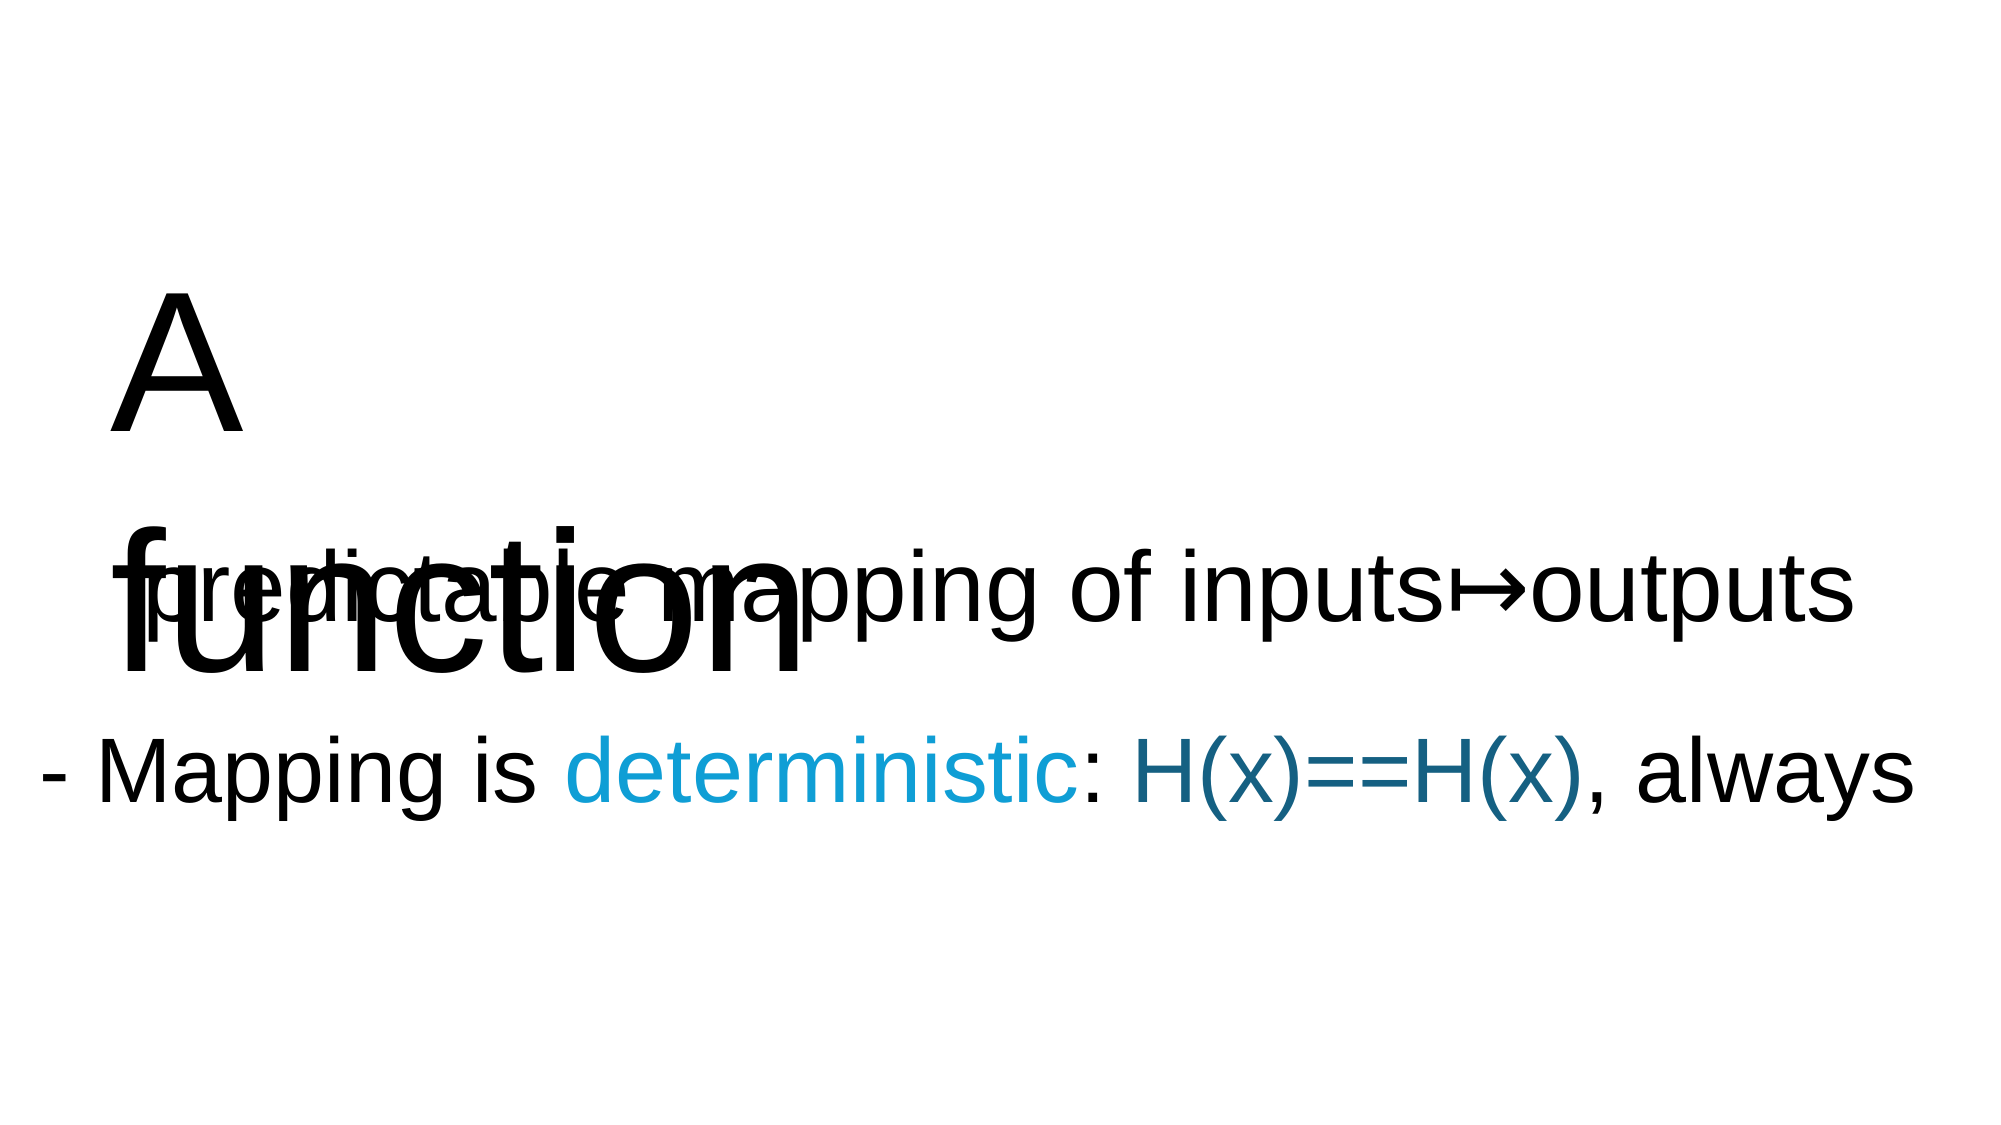

A function
predictable mapping of inputs↦outputs
- Mapping is deterministic: H(x)==H(x), always